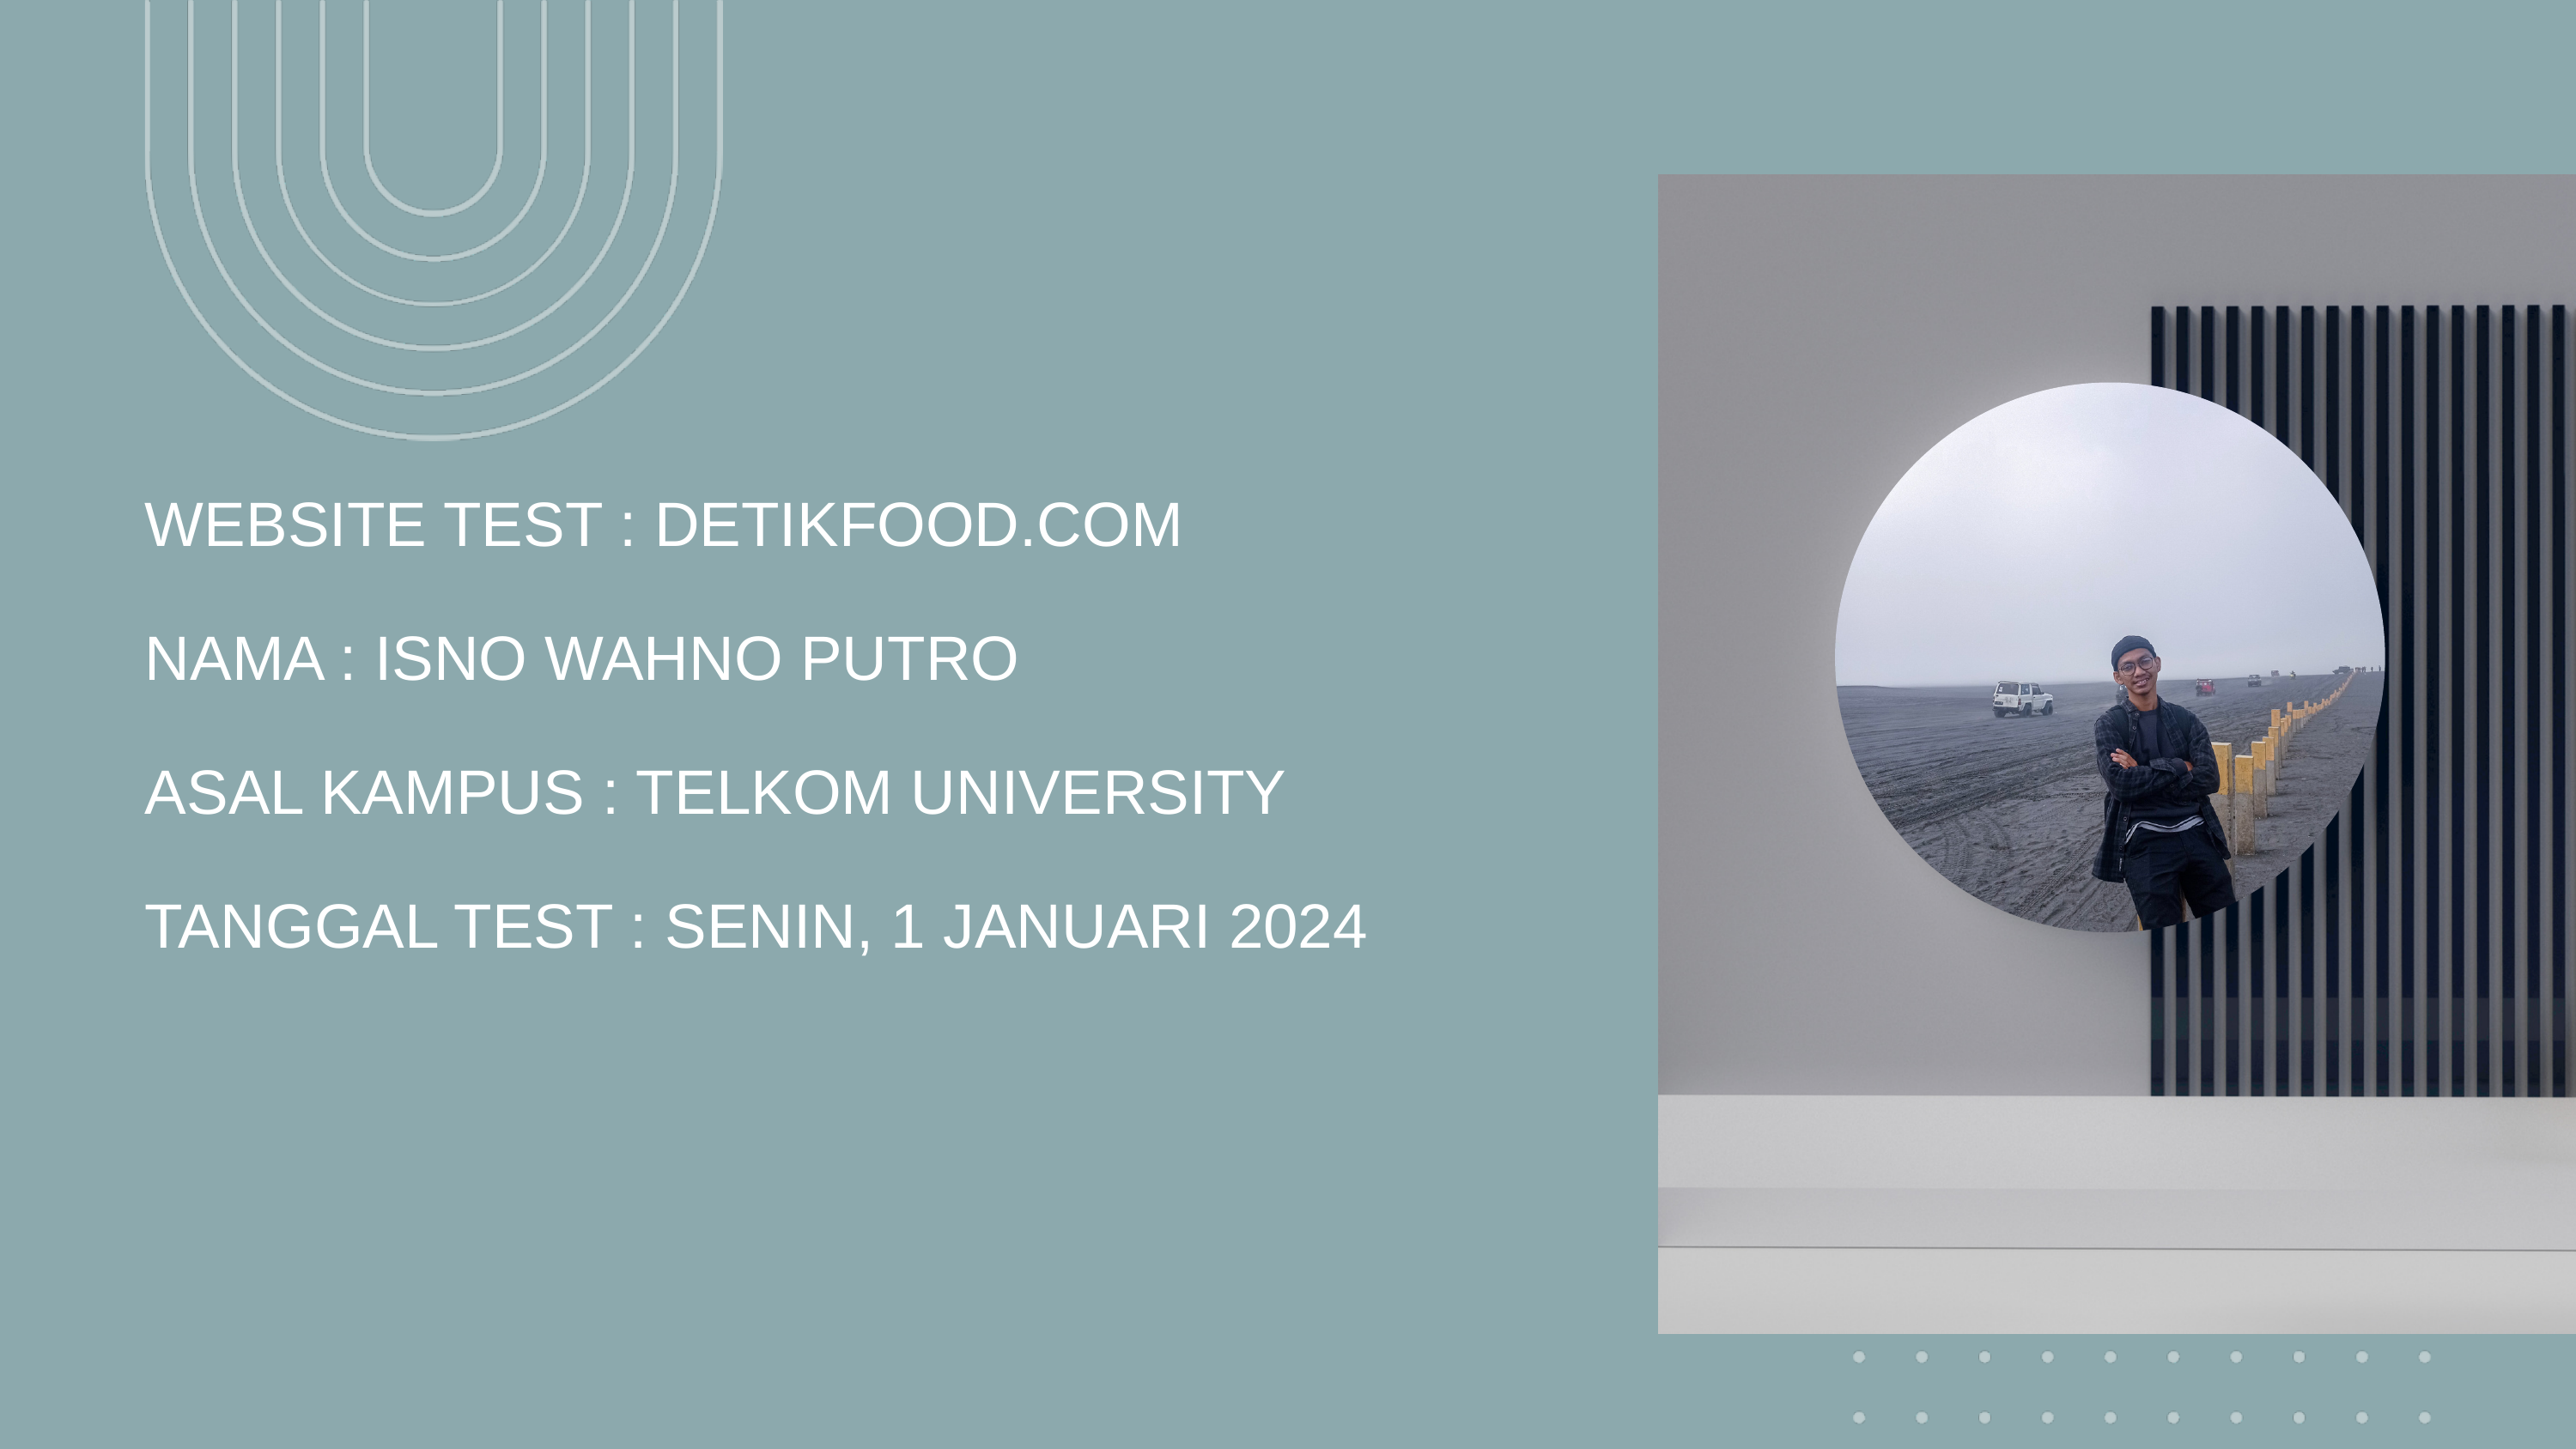

WEBSITE TEST : DETIKFOOD.COM
NAMA : ISNO WAHNO PUTRO
ASAL KAMPUS : TELKOM UNIVERSITY
TANGGAL TEST : SENIN, 1 JANUARI 2024